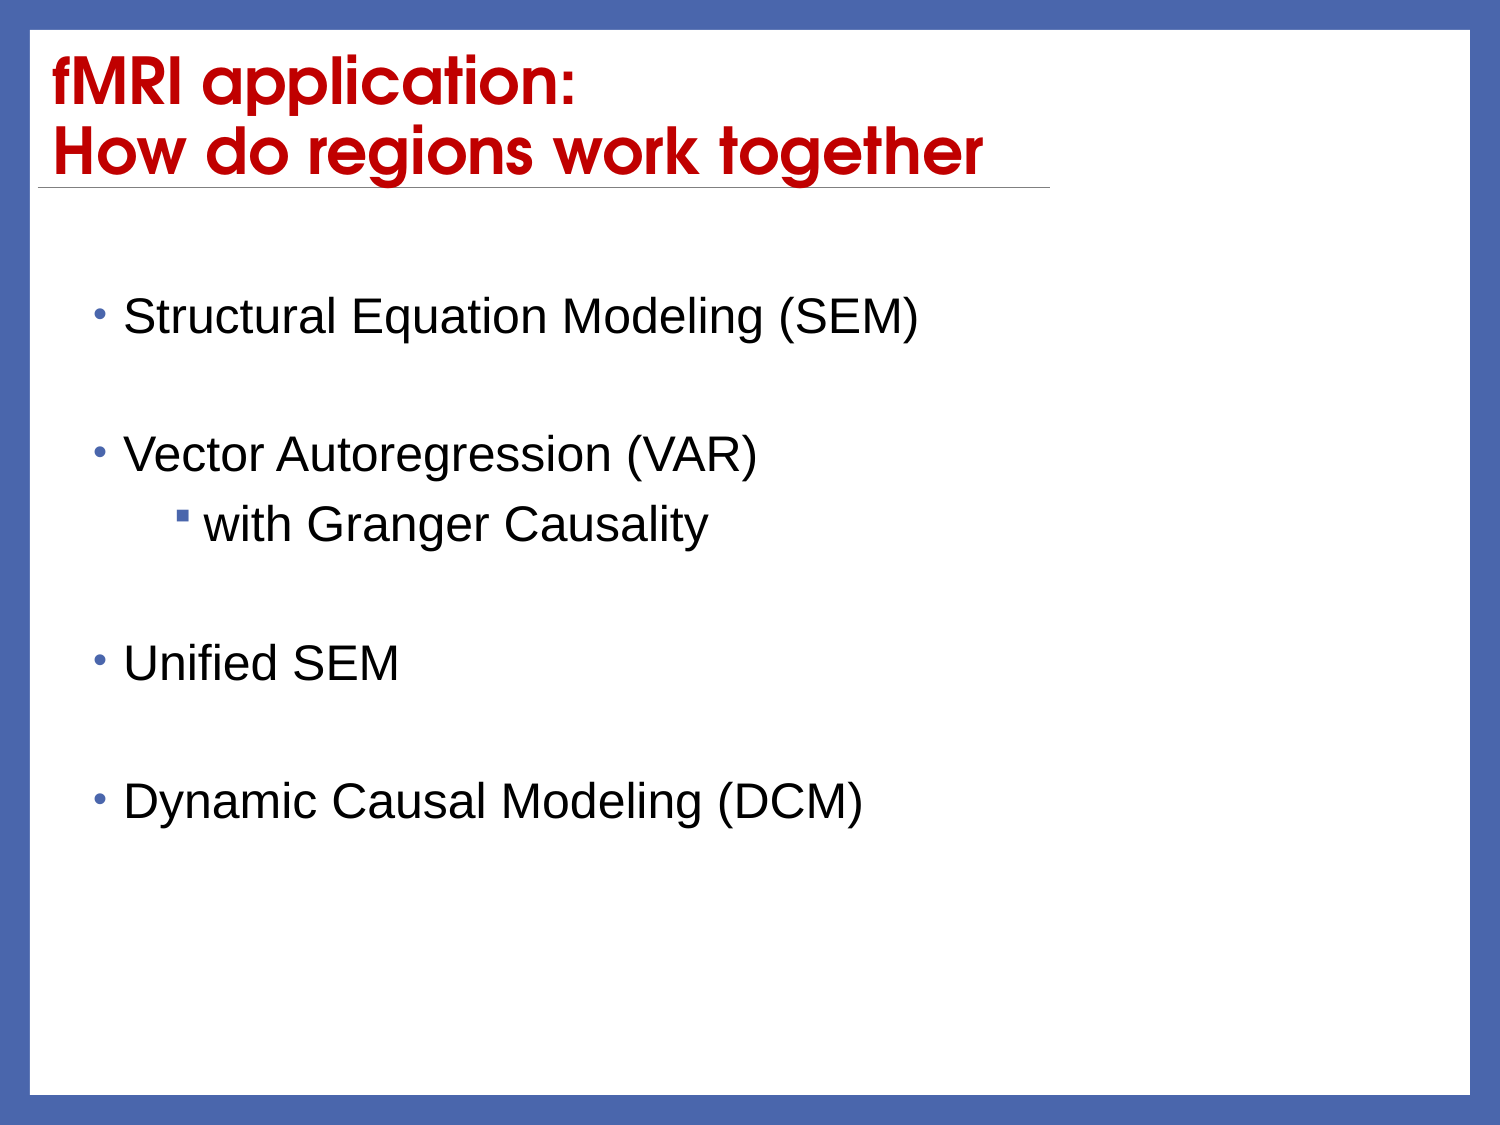

# fMRI application: How do regions work together

Structural Equation Modeling (SEM)

Vector Autoregression (VAR)
with Granger Causality

Unified SEM

Dynamic Causal Modeling (DCM)